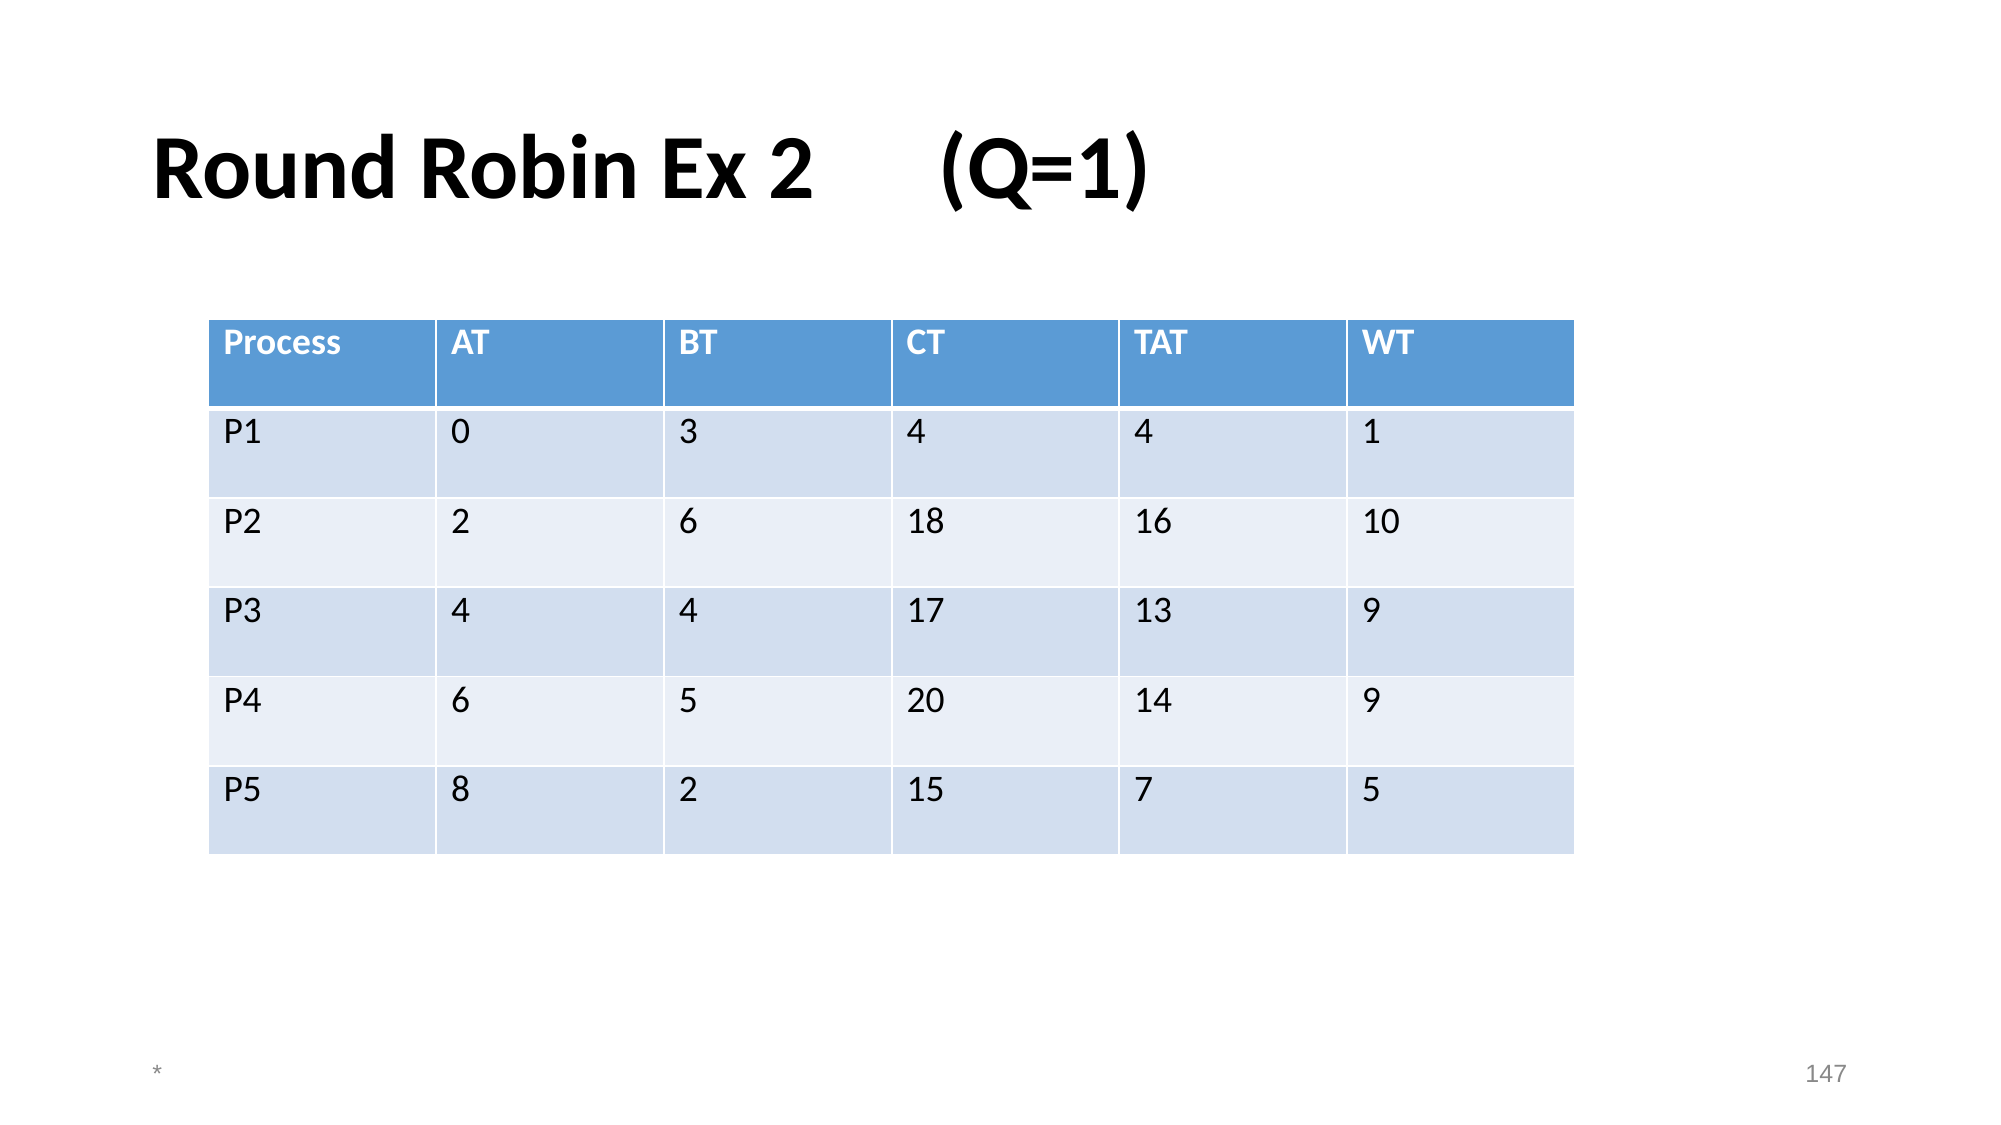

# Round Robin Ex 2      (Q=1)
| Process | AT | BT | CT | TAT | WT |
| --- | --- | --- | --- | --- | --- |
| P1 | 0 | 3 | 4 | 4 | 1 |
| P2 | 2 | 6 | 18 | 16 | 10 |
| P3 | 4 | 4 | 17 | 13 | 9 |
| P4 | 6 | 5 | 20 | 14 | 9 |
| P5 | 8 | 2 | 15 | 7 | 5 |
*

147